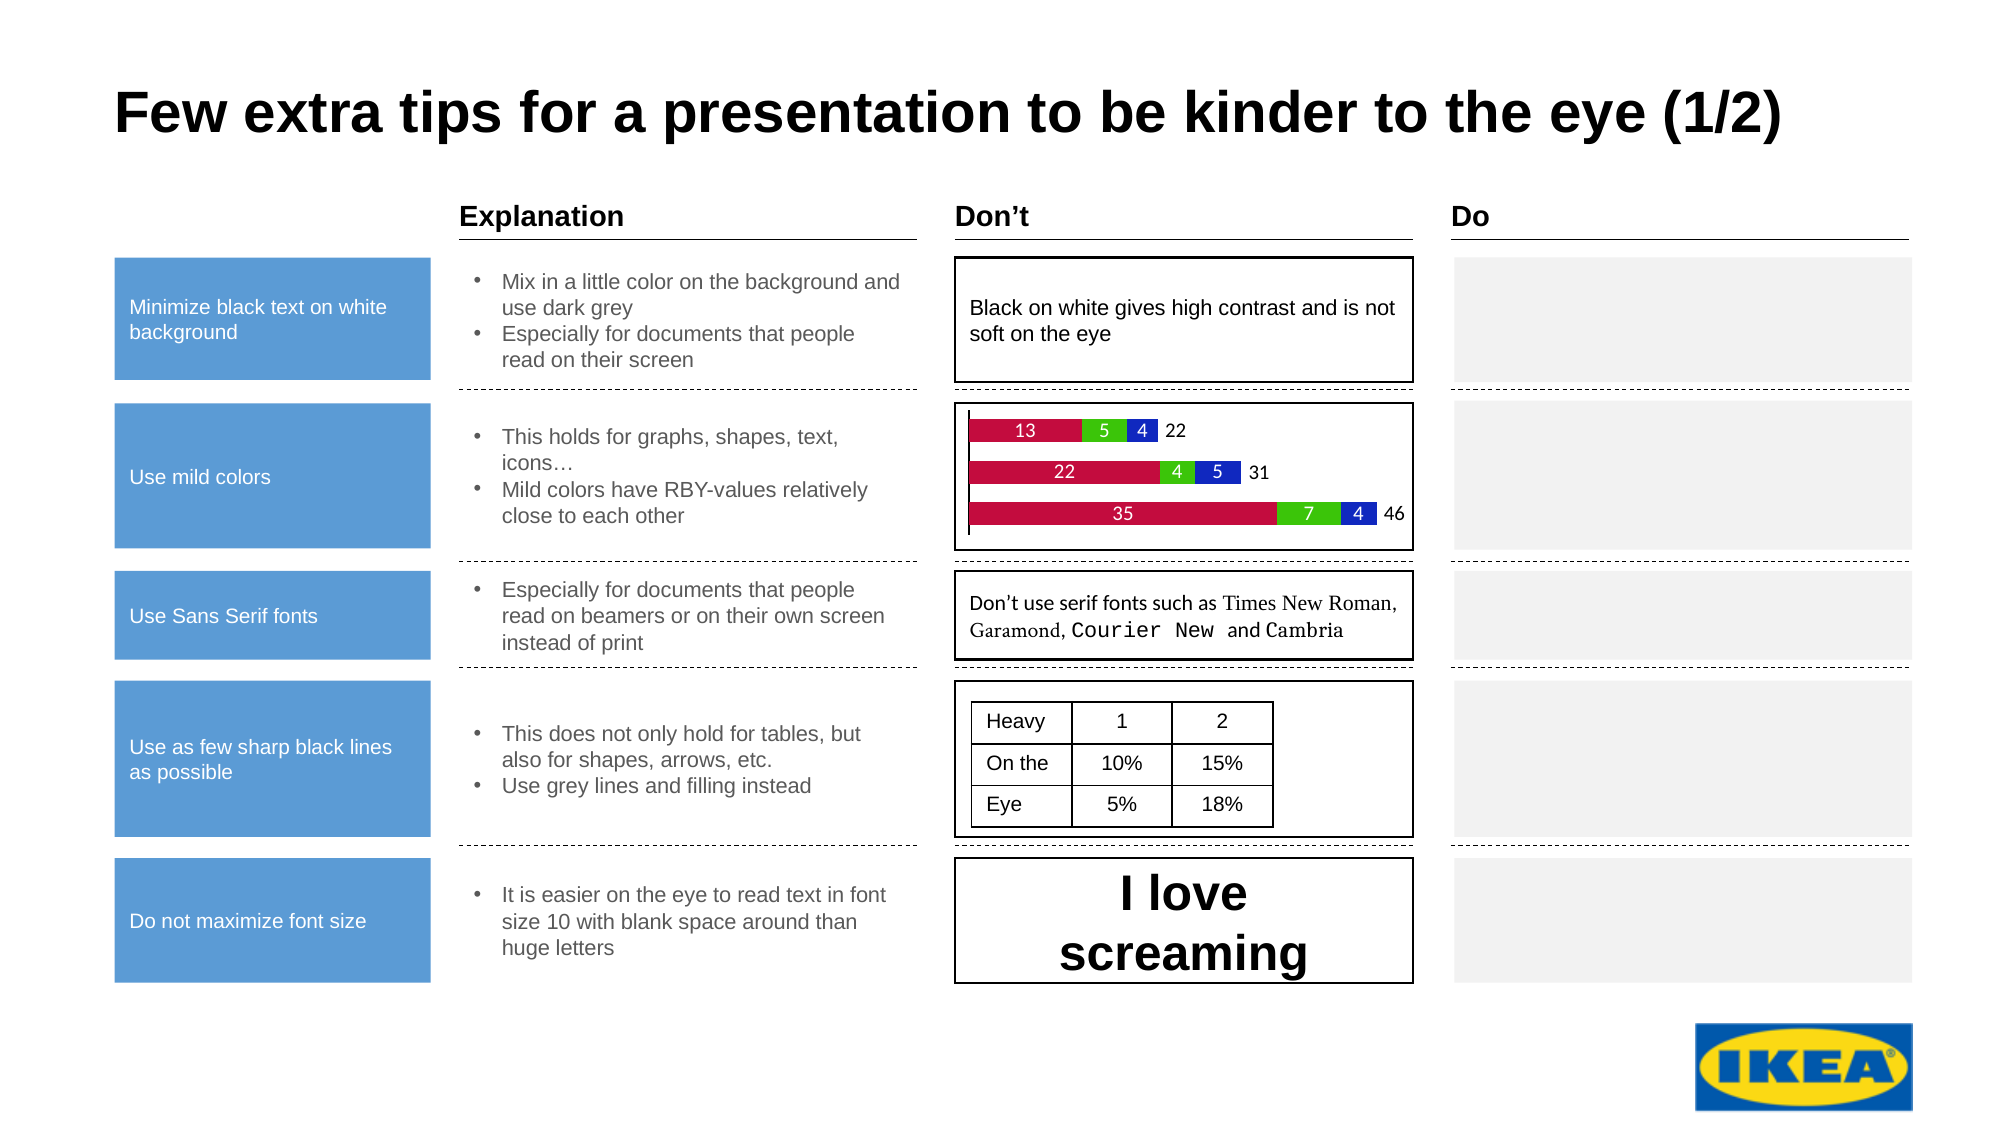

# Few extra tips for a presentation to be kinder to the eye (1/2)
Explanation
Don’t
Do
Minimize black text on white background
Mix in a little color on the background and use dark grey
Especially for documents that people read on their screen
Black on white gives high contrast and is not soft on the eye

### Chart

| Category |  |  |  |
|---|---|---|---|
This holds for graphs, shapes, text, icons…
Mild colors have RBY-values relatively close to each other

Use mild colors

22
31
46
Use Sans Serif fonts
Especially for documents that people read on beamers or on their own screen instead of print
Don’t use serif fonts such as Times New Roman, Garamond, Courier New and Cambria

Use as few sharp black lines as possible
This does not only hold for tables, but also for shapes, arrows, etc.
Use grey lines and filling instead

| Heavy | 1 | 2 |
| --- | --- | --- |
| On the | 10% | 15% |
| Eye | 5% | 18% |
Do not maximize font size
It is easier on the eye to read text in font size 10 with blank space around than huge letters
I love
screaming